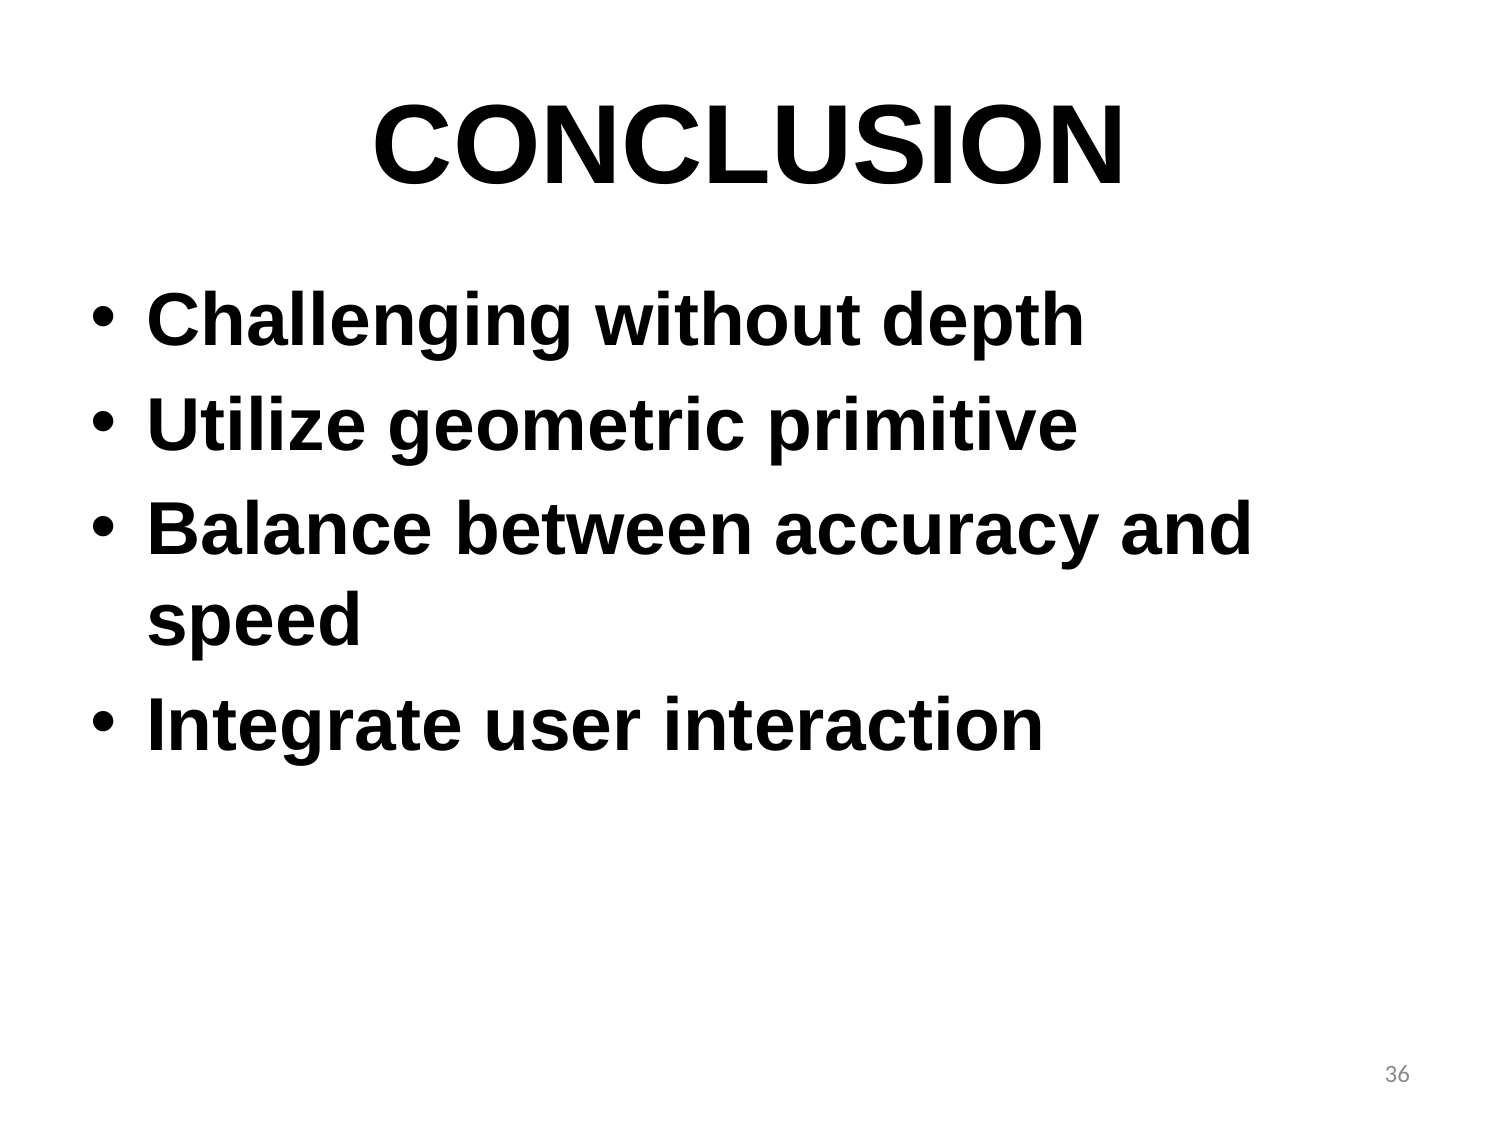

# Conclusion
Challenging without depth
Utilize geometric primitive
Balance between accuracy and speed
Integrate user interaction
36